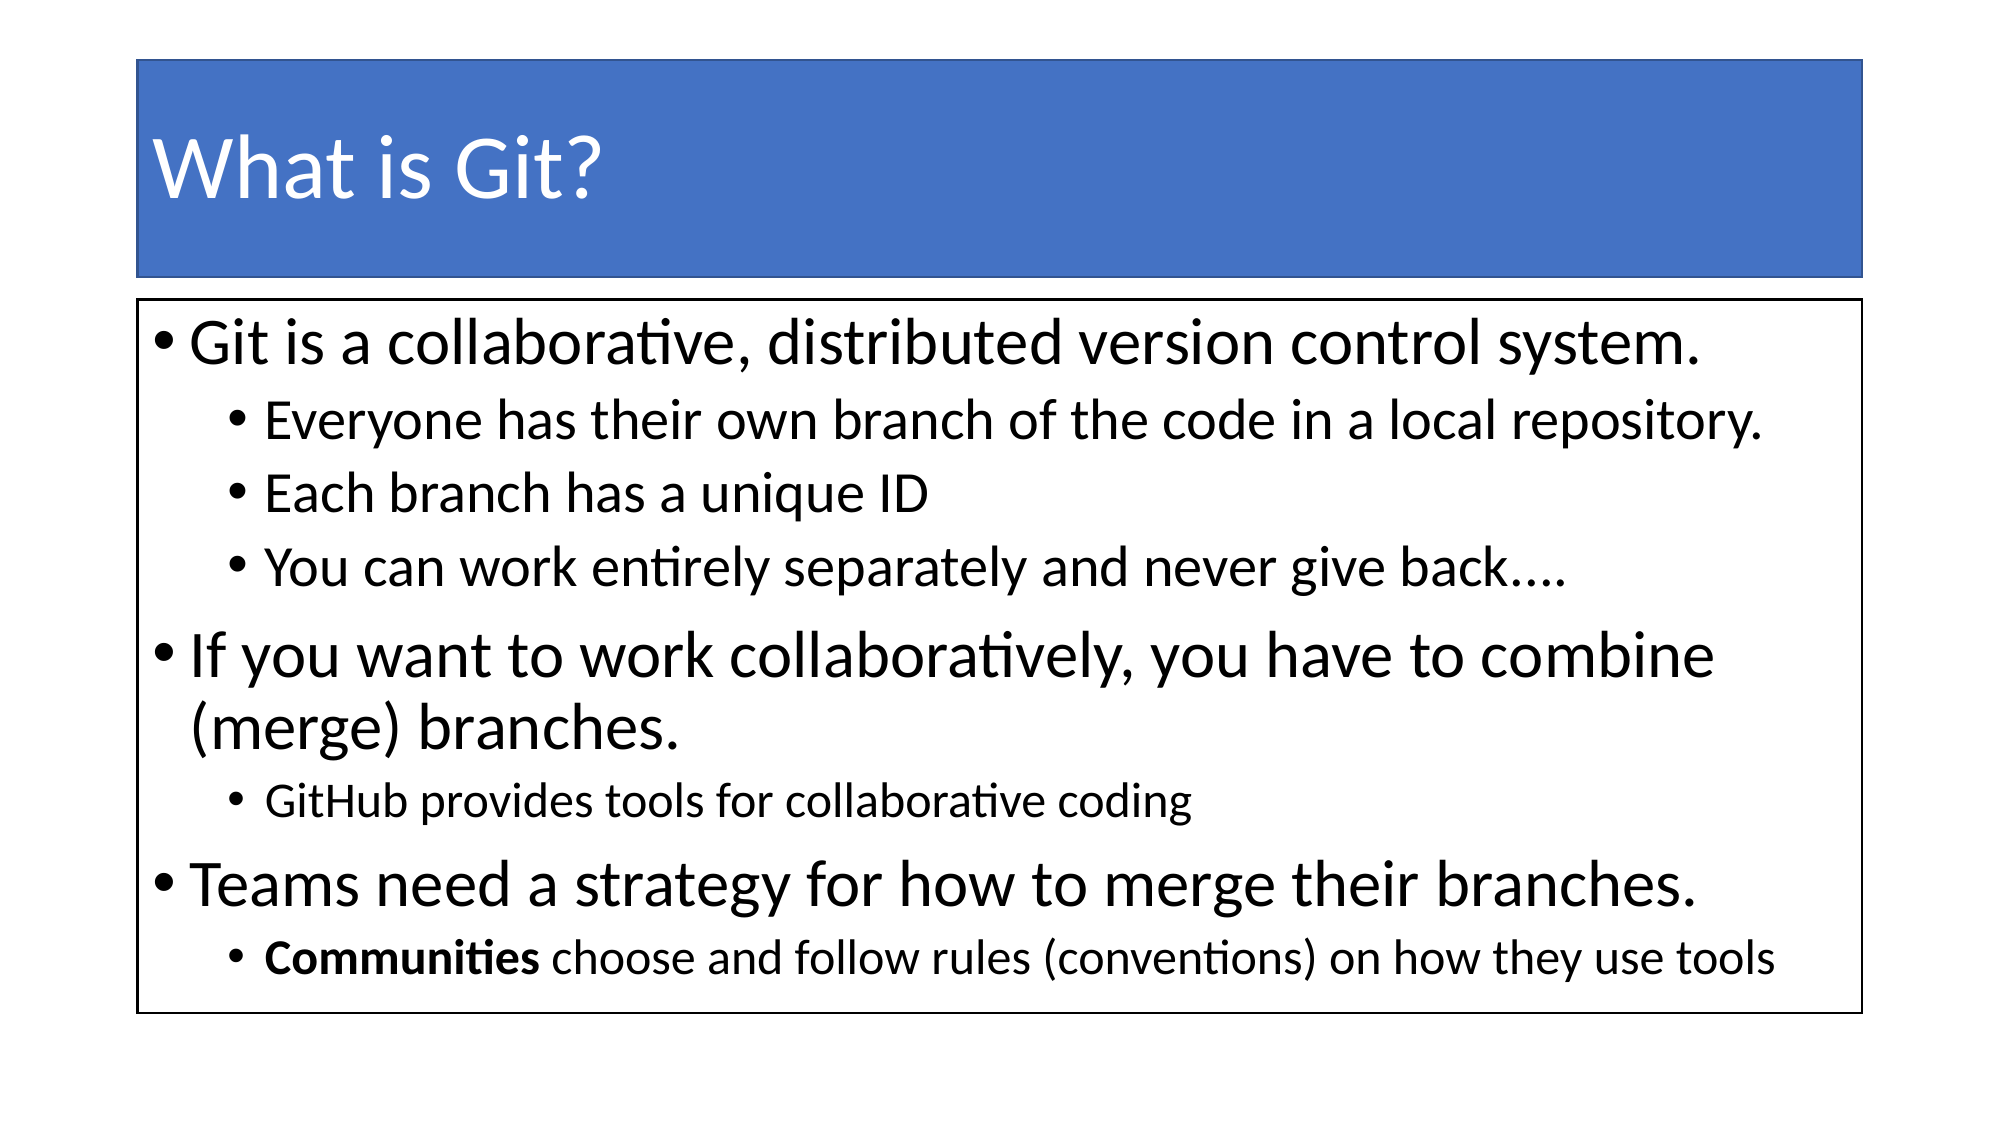

# What is Git?
Git is a collaborative, distributed version control system.
Everyone has their own branch of the code in a local repository.
Each branch has a unique ID
You can work entirely separately and never give back....
If you want to work collaboratively, you have to combine (merge) branches.
GitHub provides tools for collaborative coding
Teams need a strategy for how to merge their branches.
Communities choose and follow rules (conventions) on how they use tools